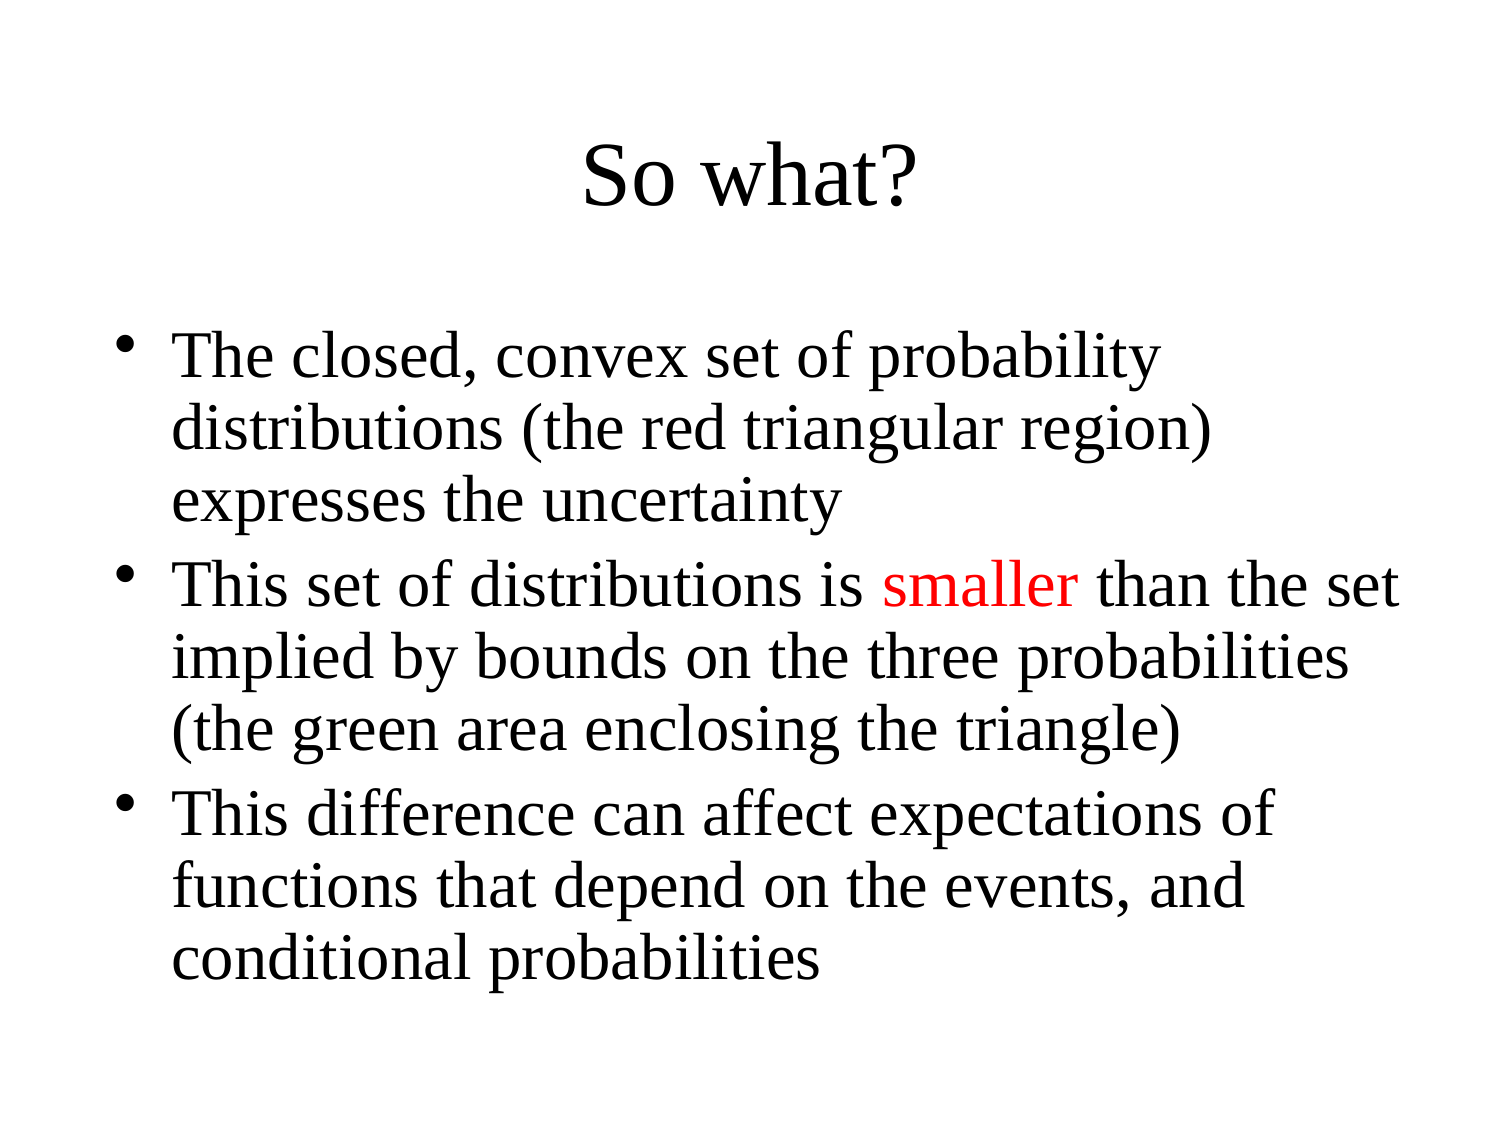

# So what?
The closed, convex set of probability distributions (the red triangular region) expresses the uncertainty
This set of distributions is smaller than the set implied by bounds on the three probabilities (the green area enclosing the triangle)
This difference can affect expectations of functions that depend on the events, and conditional probabilities